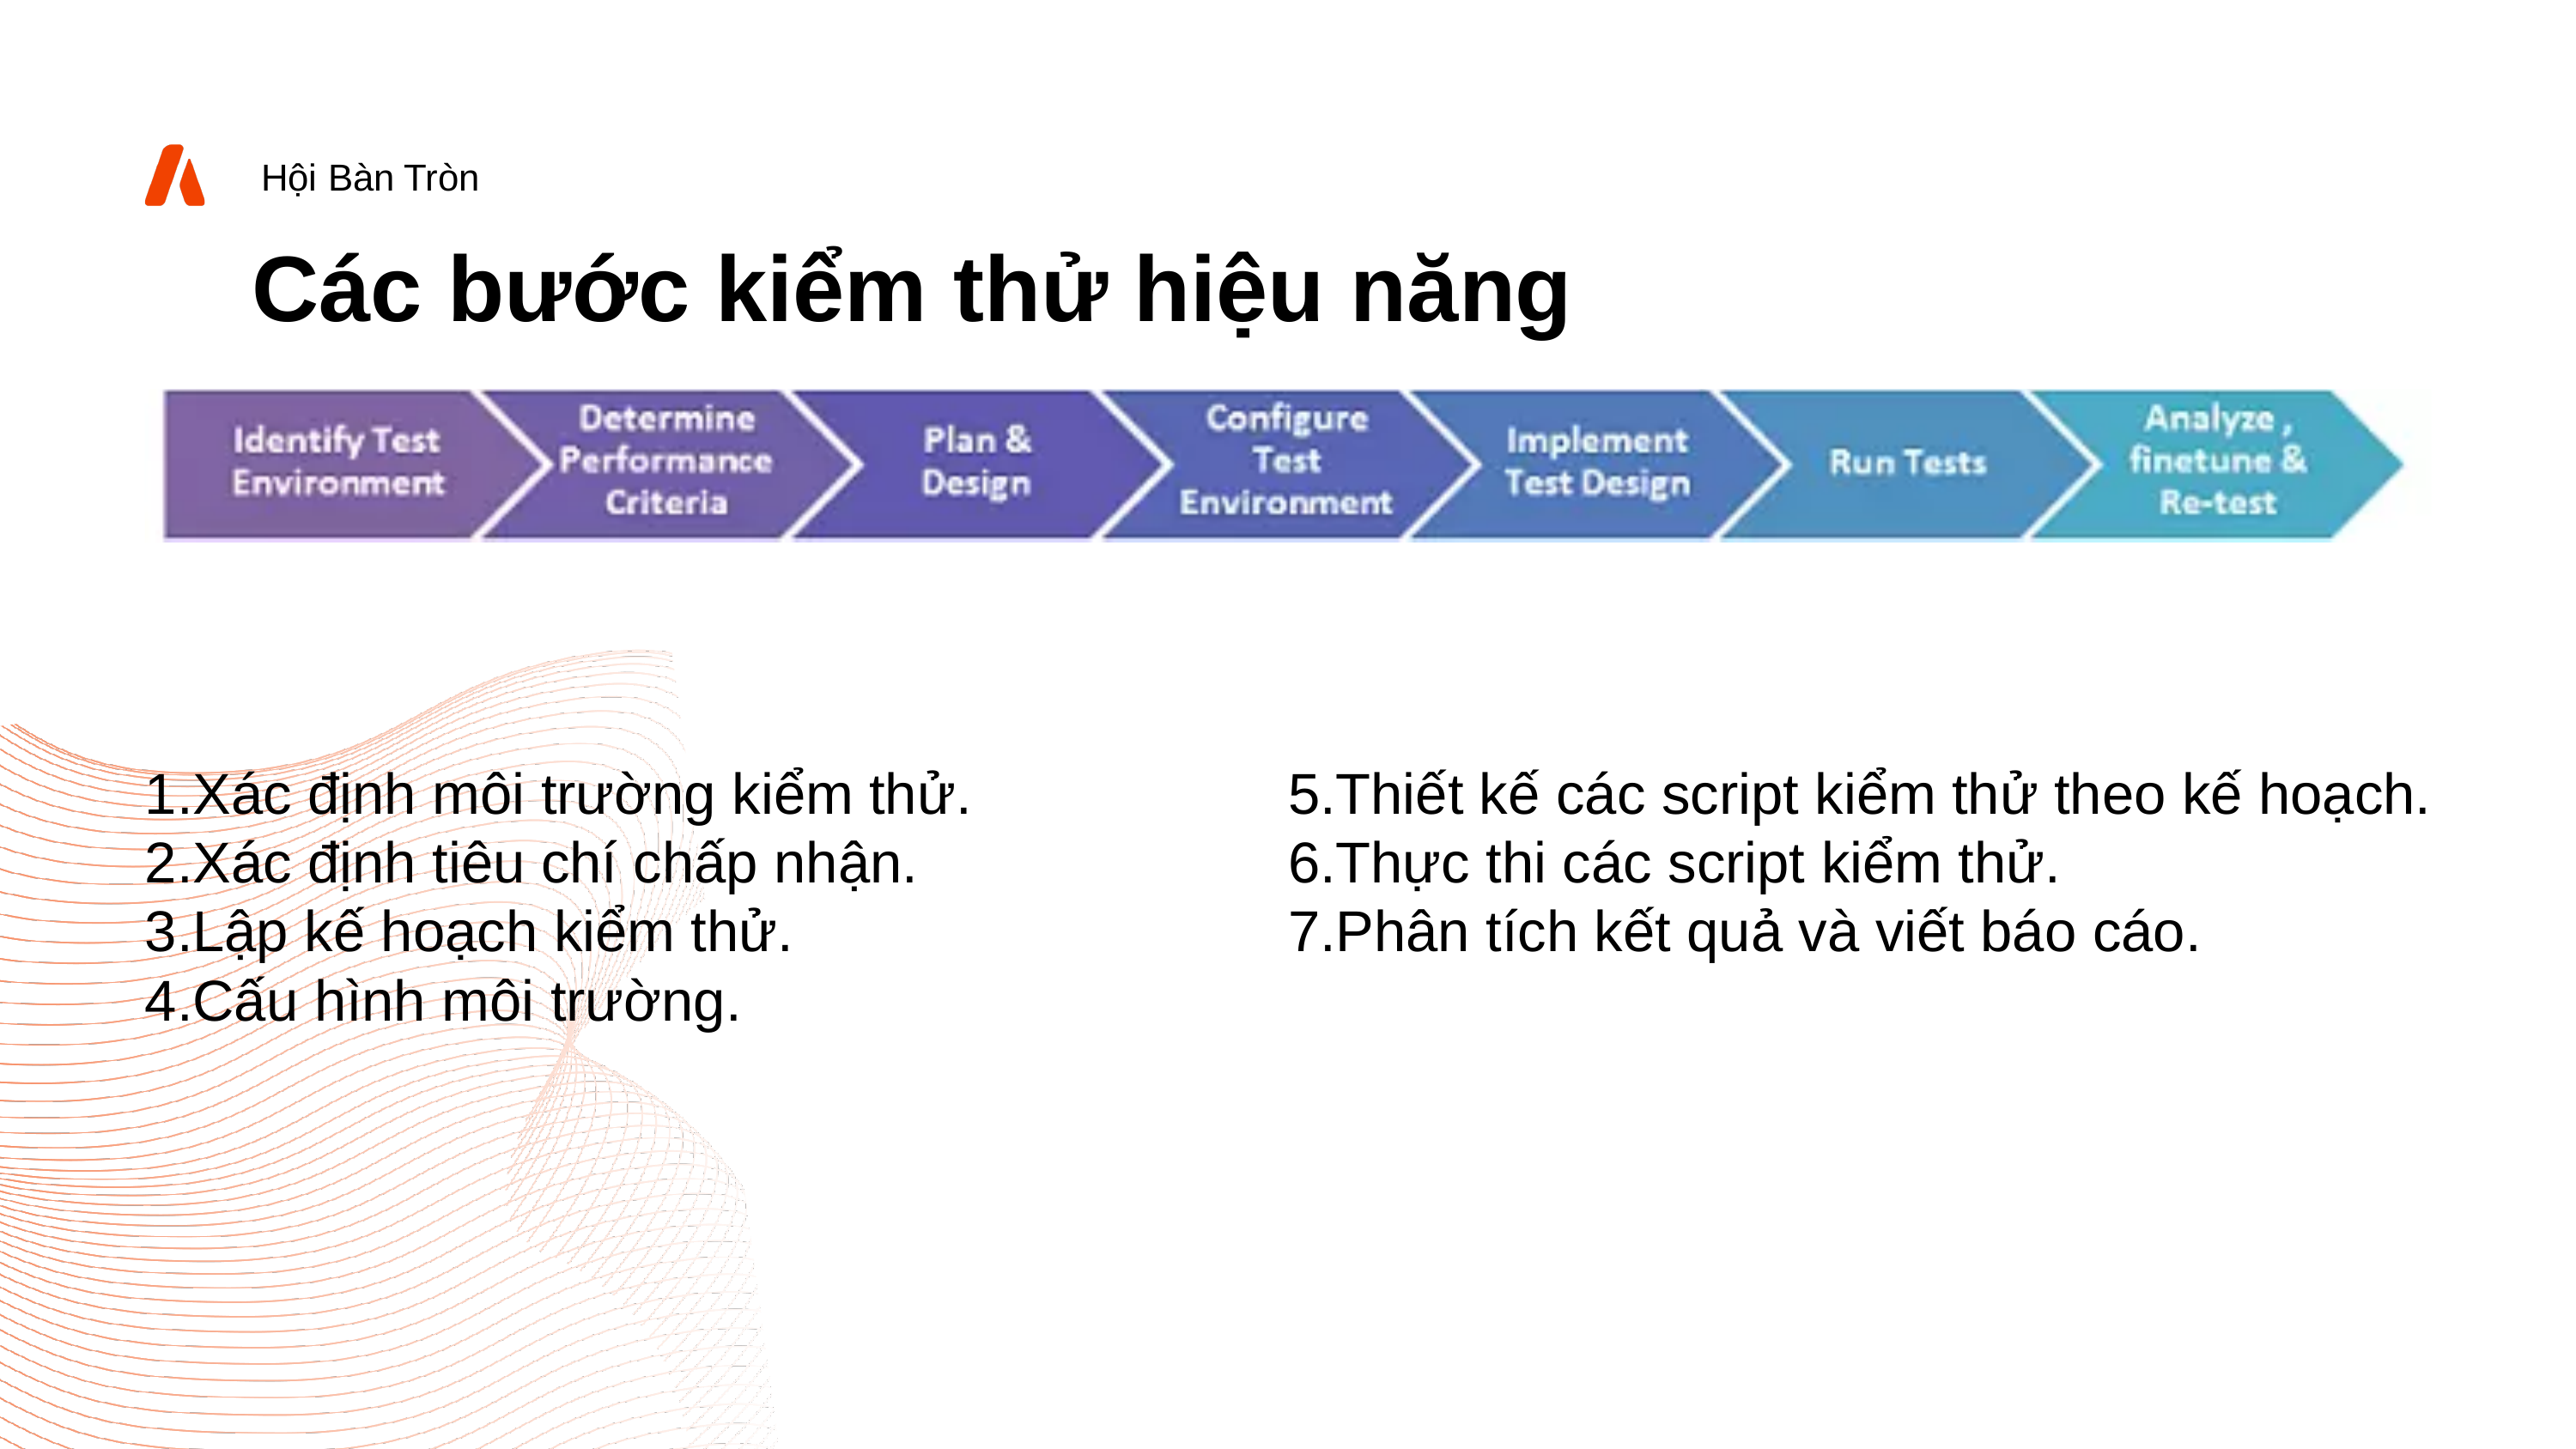

Hội Bàn Tròn
Các bước kiểm thử hiệu năng

1.Xác định môi trường kiểm thử.
2.Xác định tiêu chí chấp nhận.
3.Lập kế hoạch kiểm thử.
4.Cấu hình môi trường.
5.Thiết kế các script kiểm thử theo kế hoạch.
6.Thực thi các script kiểm thử.
7.Phân tích kết quả và viết báo cáo.